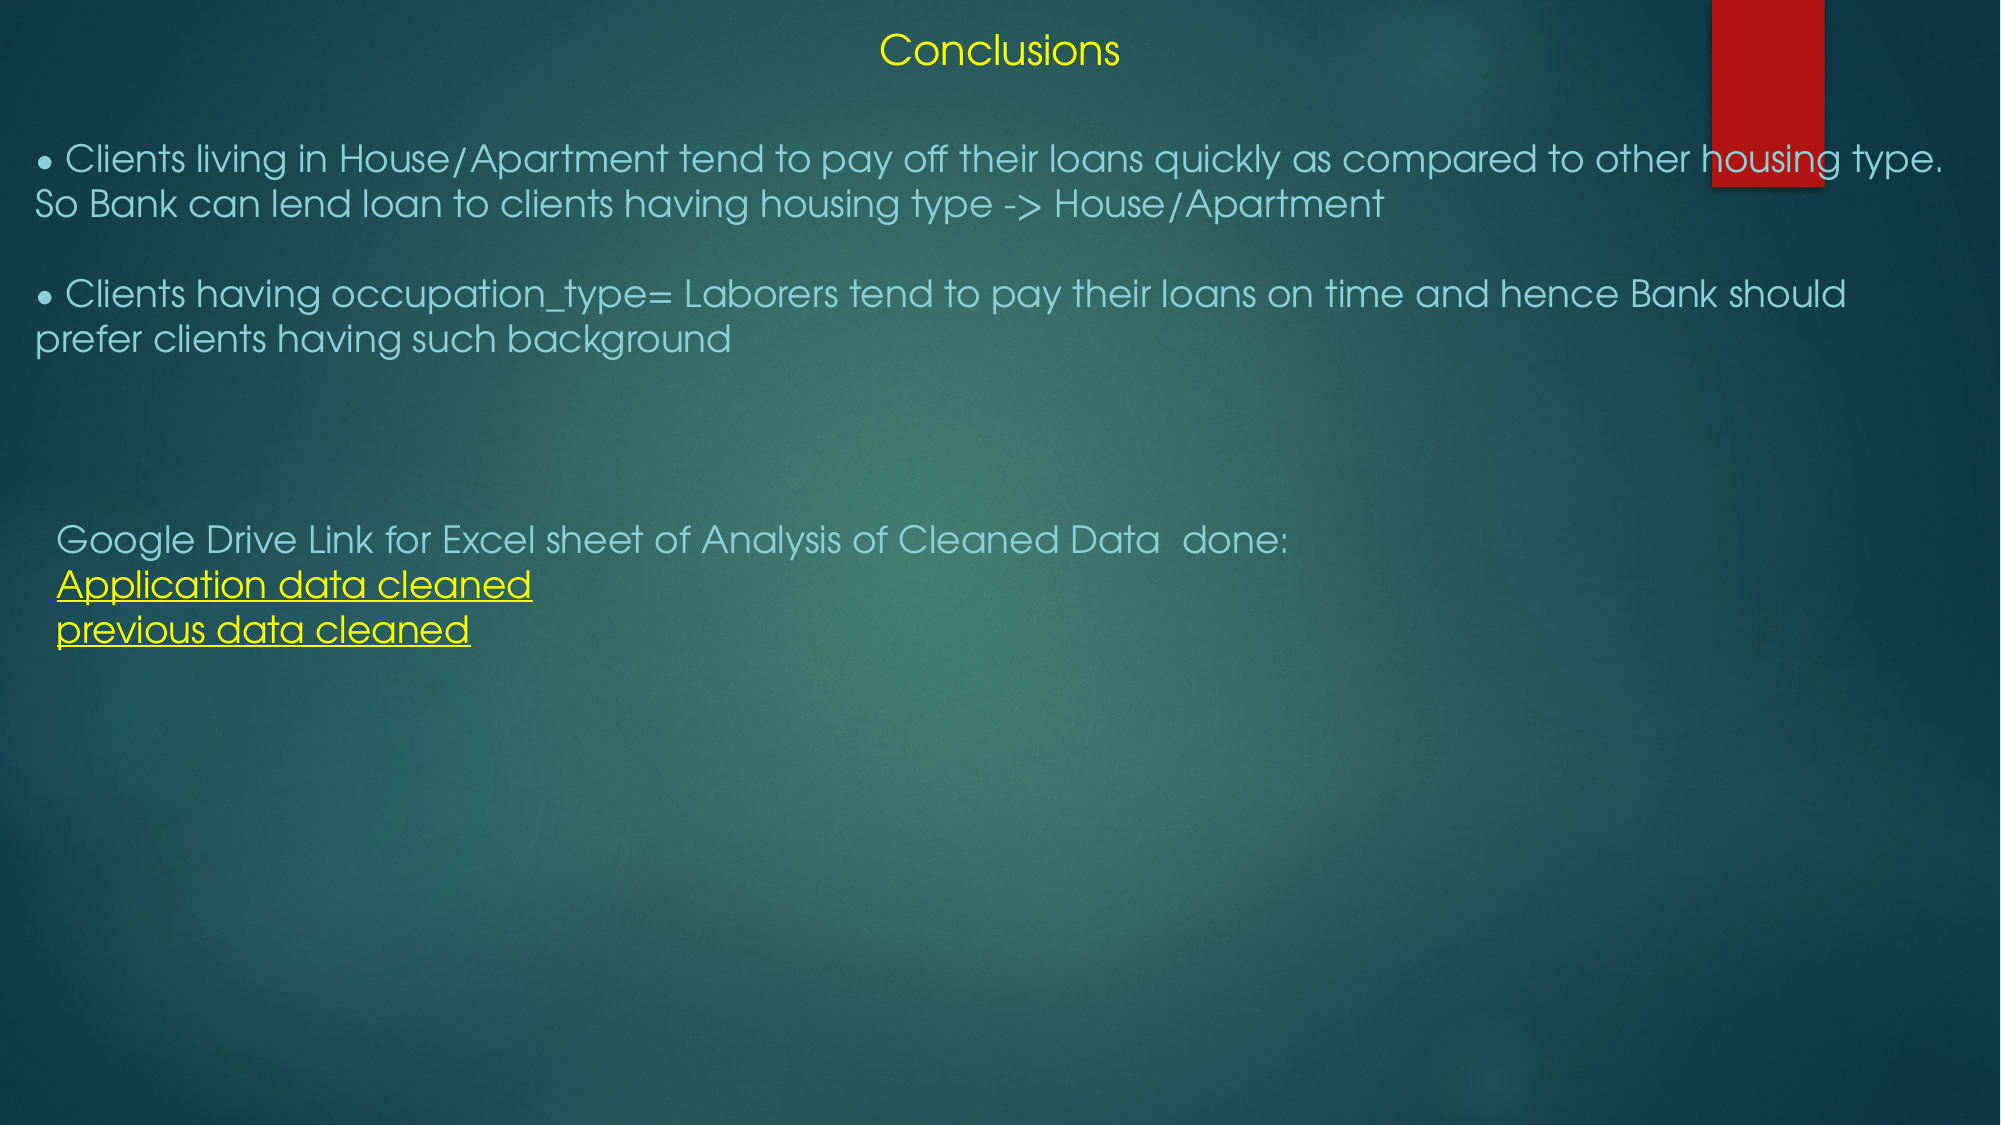

Conclusions
• Clients living in House/Apartment tend to pay off their loans quickly as compared to other housing type. So Bank can lend loan to clients having housing type -> House/Apartment

• Clients having occupation_type= Laborers tend to pay their loans on time and hence Bank should prefer clients having such background

Google Drive Link for Excel sheet of Analysis of Cleaned Data  done:
Application data cleaned
previous data cleaned